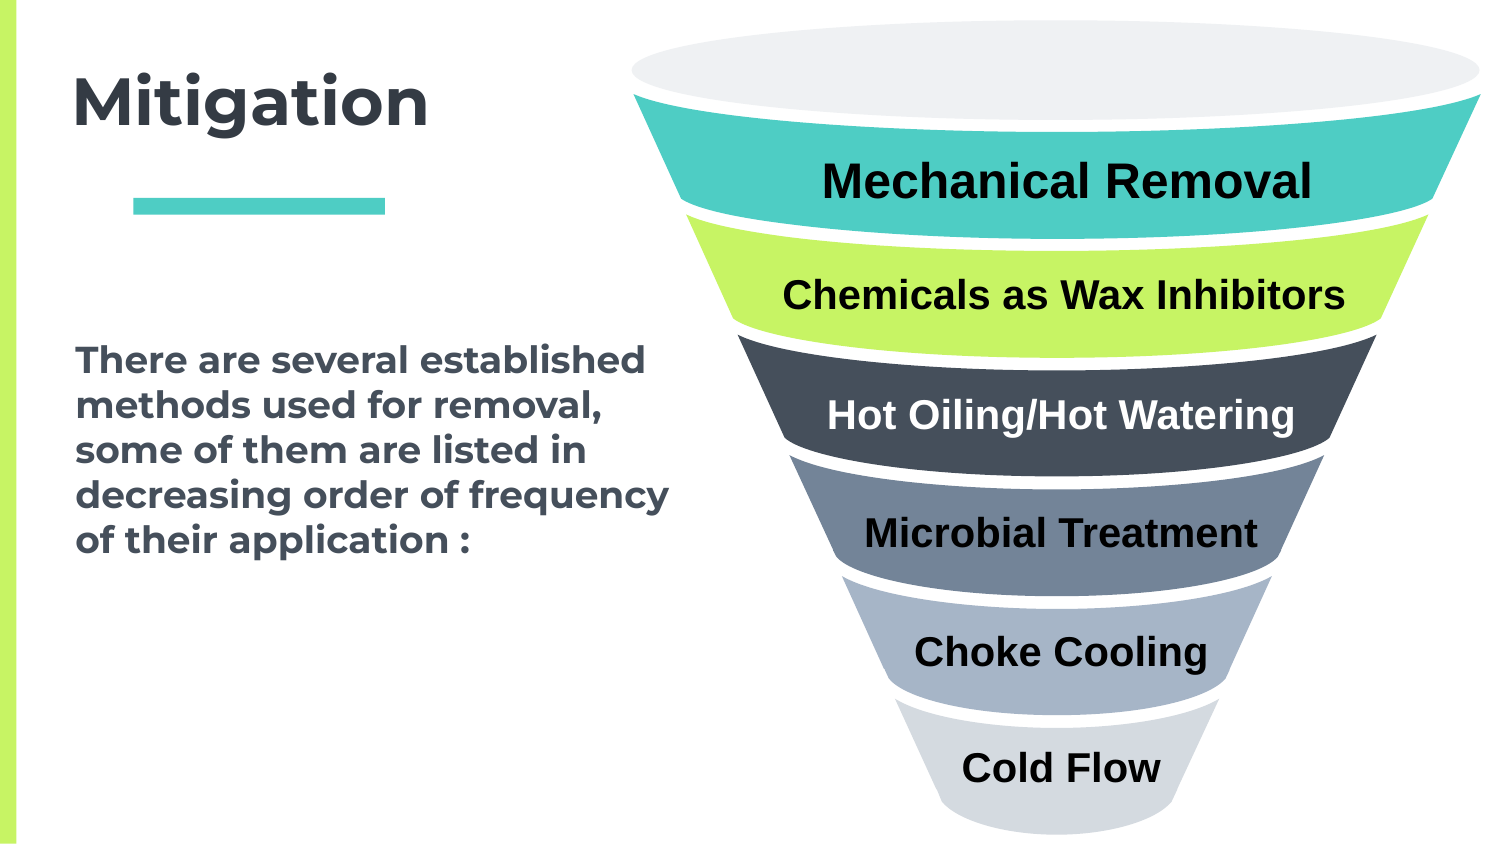

Mitigation
Mechanical Removal
Chemicals as Wax Inhibitors
Hot Oiling/Hot Watering
# There are several established methods used for removal, some of them are listed in decreasing order of frequency of their application :
Microbial Treatment
Choke Cooling
Cold Flow